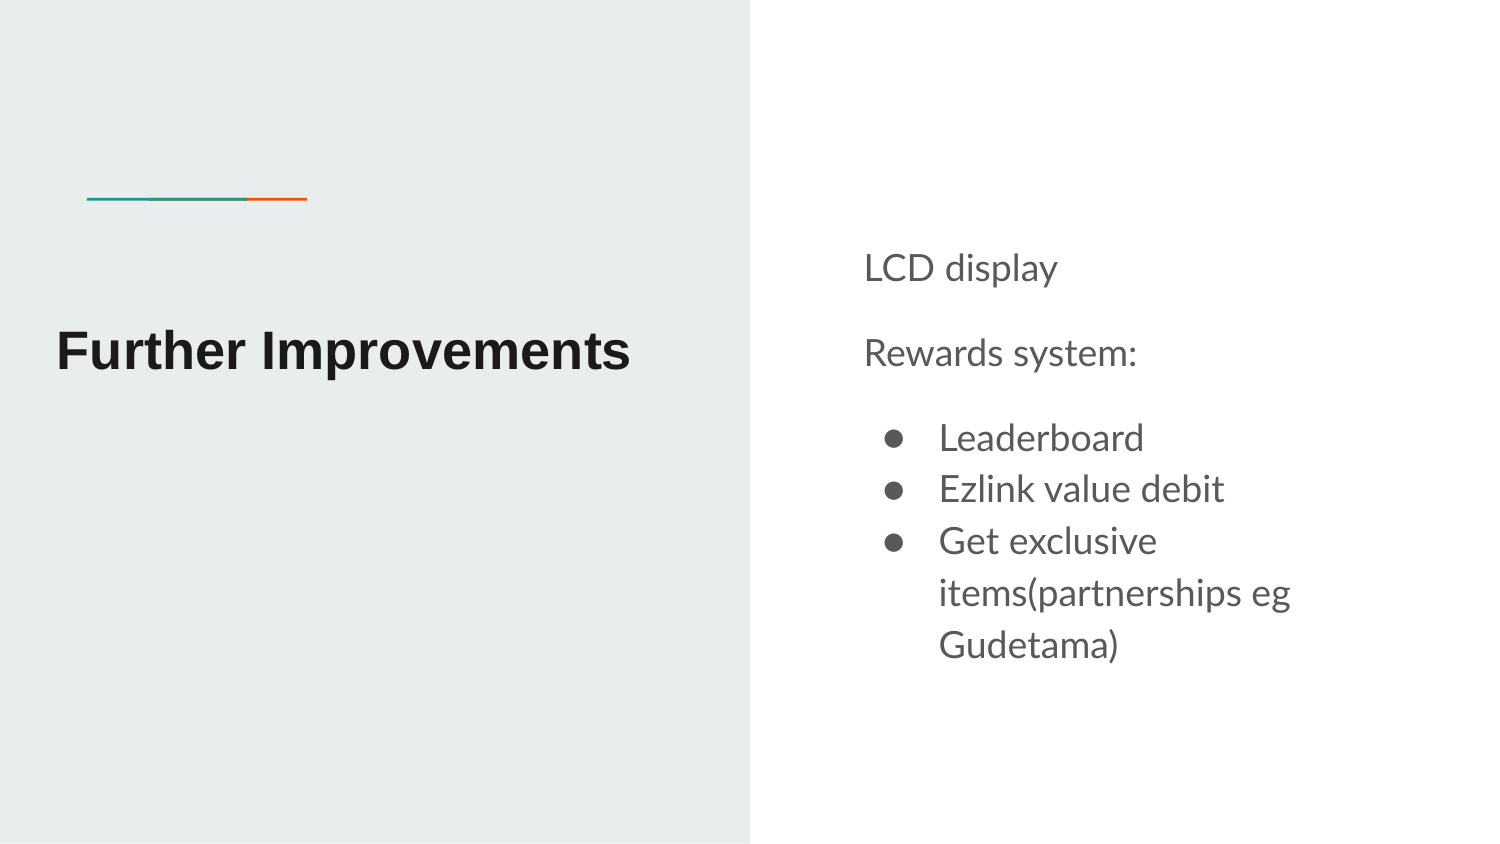

LCD display
Rewards system:
Leaderboard
Ezlink value debit
Get exclusive items(partnerships eg Gudetama)
# Further Improvements